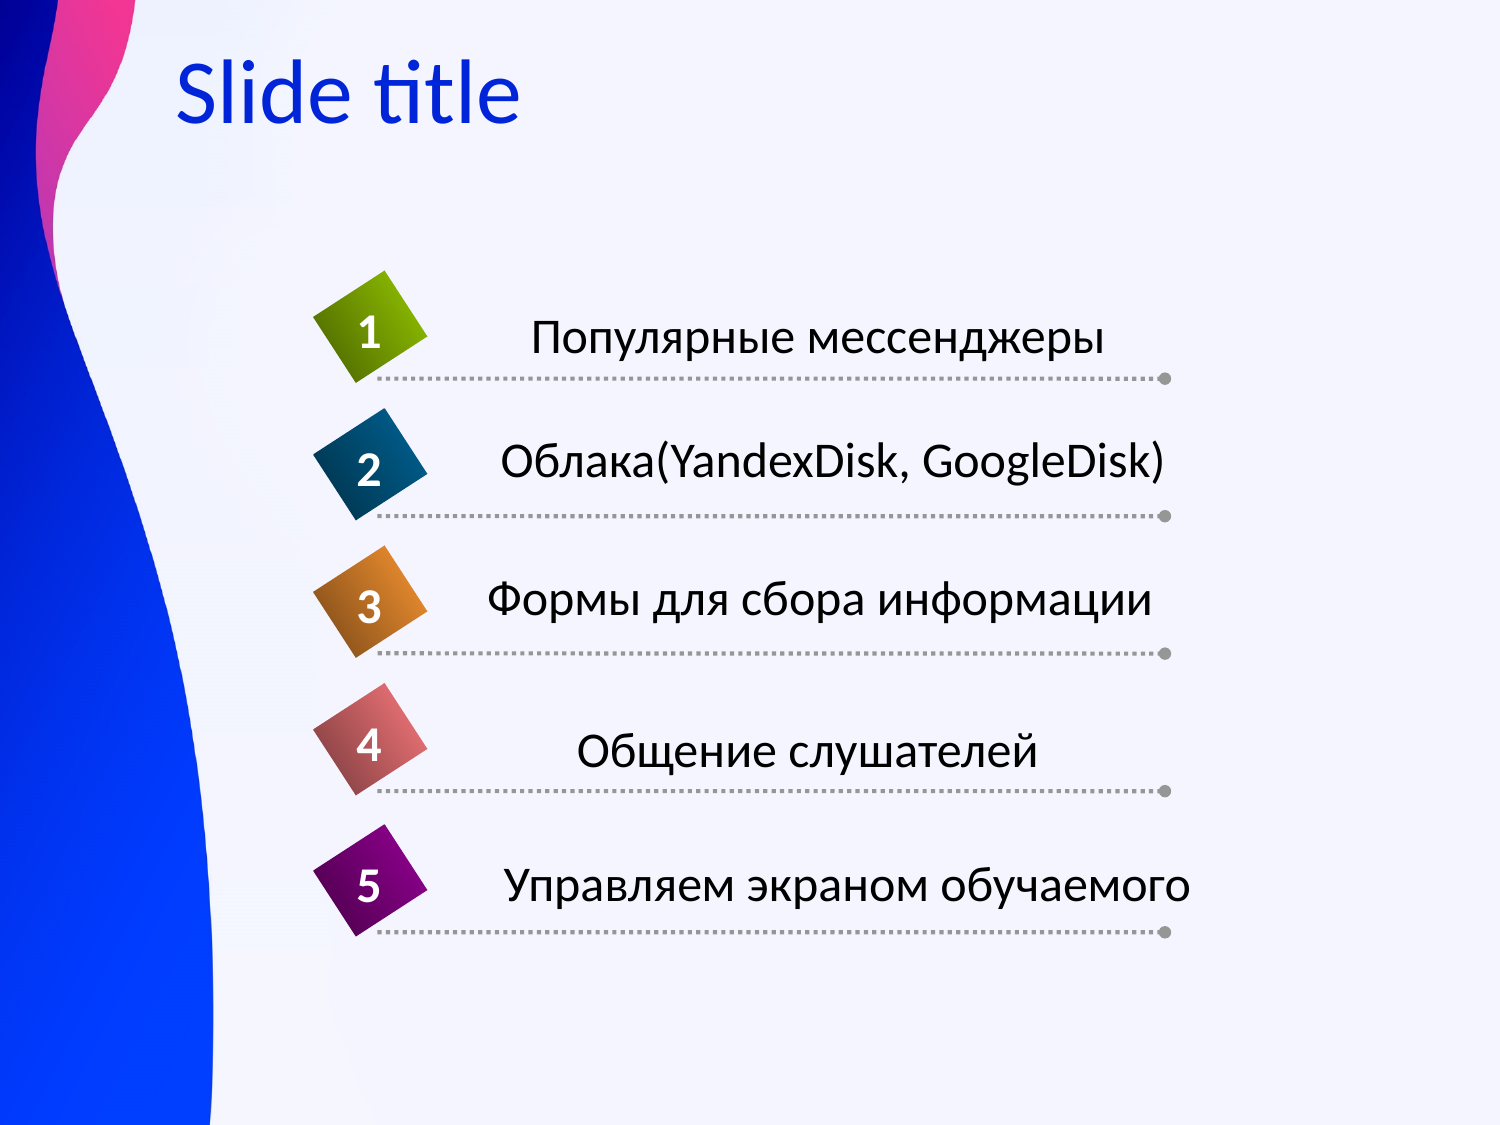

# Slide title

1
Популярные мессенджеры

Облака(YandexDisk, GoogleDisk)

2

Формы для сбора информации

3

4
Общение слушателей

Управляем экраном обучаемого
5